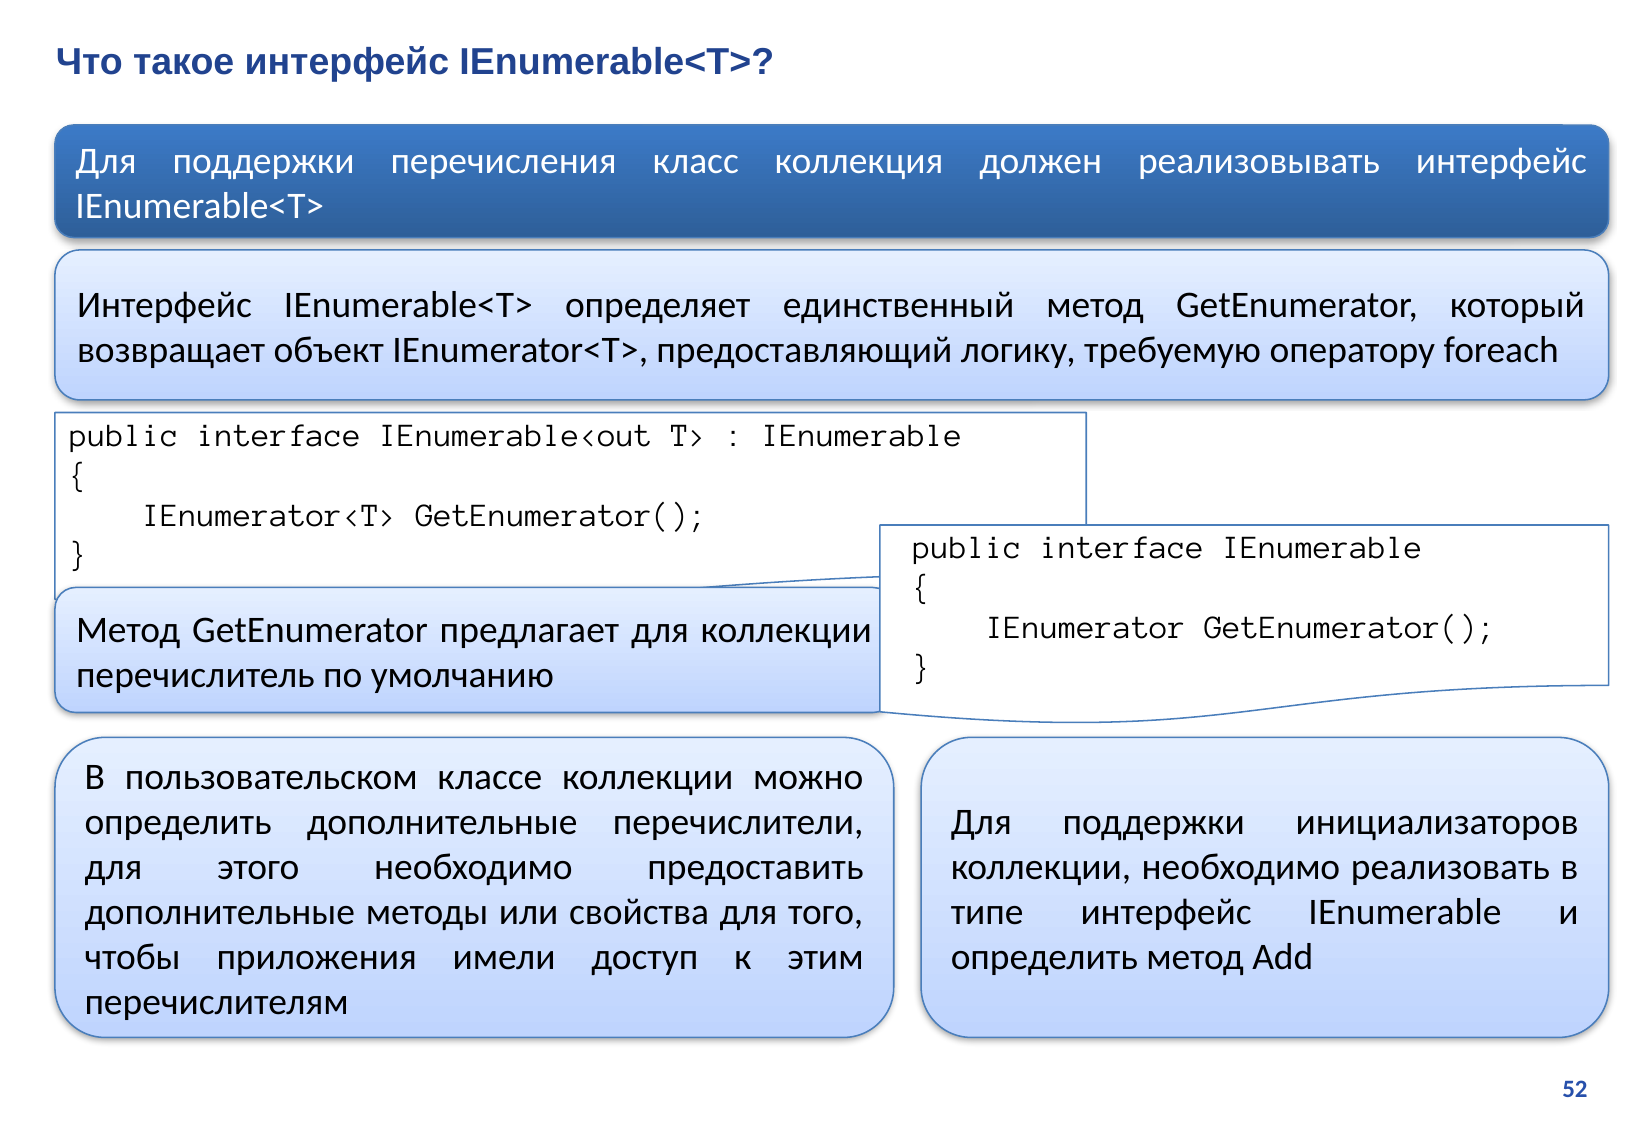

# Что такое интерфейс IEnumerable<T>?
Для поддержки перечисления класс коллекция должен реализовывать интерфейс IEnumerable<T>
Интерфейс IEnumerable<T> определяет единственный метод GetEnumerator, который возвращает объект IEnumerator<T>, предоставляющий логику, требуемую оператору foreach
public interface IEnumerable<out T> : IEnumerable
{
    IEnumerator<T> GetEnumerator();
}
 public interface IEnumerable
 {
     IEnumerator GetEnumerator();
 }
Метод GetEnumerator предлагает для коллекции перечислитель по умолчанию
В пользовательском классе коллекции можно определить дополнительные перечислители, для этого необходимо предоставить дополнительные методы или свойства для того, чтобы приложения имели доступ к этим перечислителям
Для поддержки инициализаторов коллекции, необходимо реализовать в типе интерфейс IEnumerable и определить метод Add